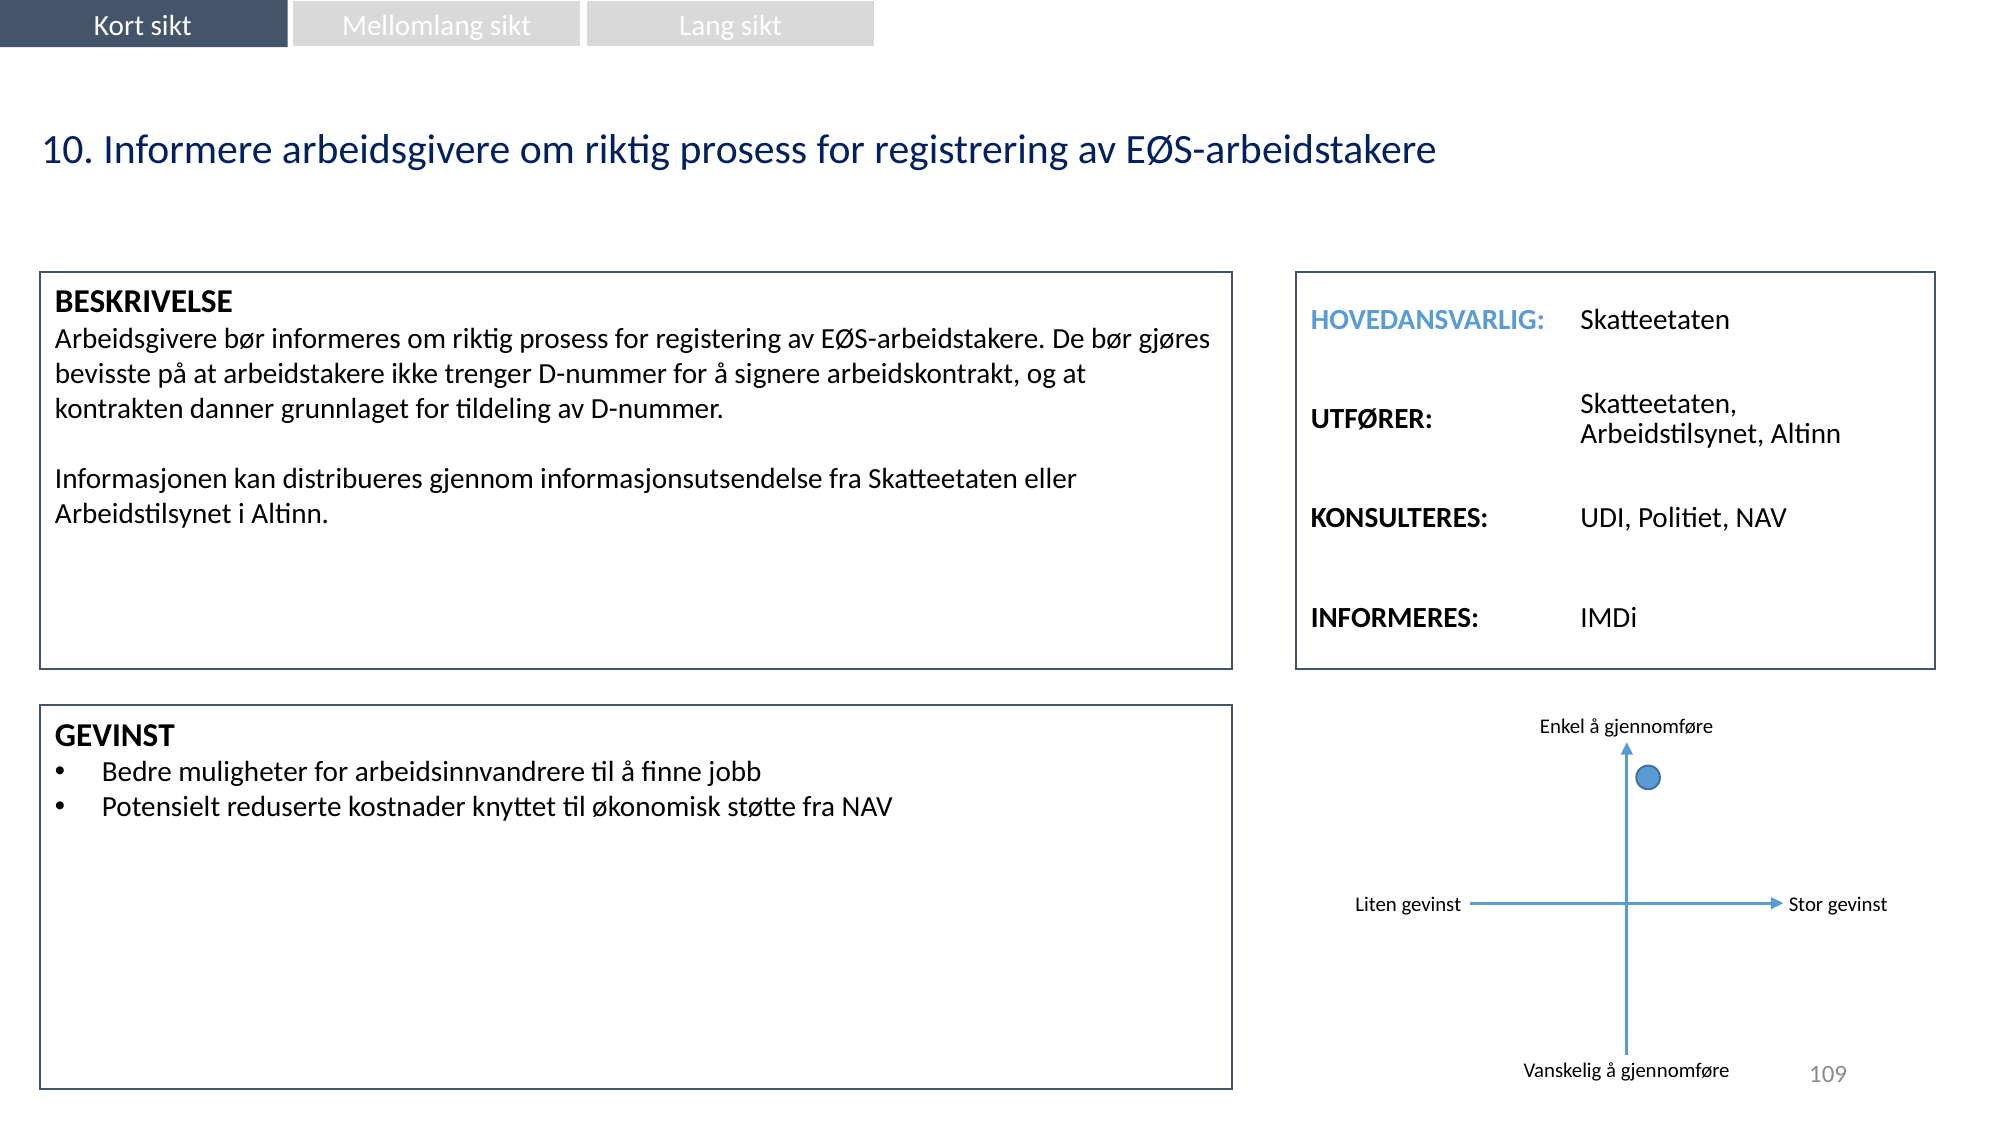

Kort sikt
Mellomlang sikt
Lang sikt
10. Informere arbeidsgivere om riktig prosess for registrering av EØS-arbeidstakere
| HOVEDANSVARLIG: | Skatteetaten |
| --- | --- |
| UTFØRER: | Skatteetaten, Arbeidstilsynet, Altinn |
| KONSULTERES: | UDI, Politiet, NAV |
| INFORMERES: | IMDi |
BESKRIVELSE
Arbeidsgivere bør informeres om riktig prosess for registering av EØS-arbeidstakere. De bør gjøres bevisste på at arbeidstakere ikke trenger D-nummer for å signere arbeidskontrakt, og at kontrakten danner grunnlaget for tildeling av D-nummer.

Informasjonen kan distribueres gjennom informasjonsutsendelse fra Skatteetaten eller Arbeidstilsynet i Altinn.

Enkel å gjennomføre
GEVINST
Bedre muligheter for arbeidsinnvandrere til å finne jobb
Potensielt reduserte kostnader knyttet til økonomisk støtte fra NAV

Liten gevinst
Stor gevinst
109
Vanskelig å gjennomføre